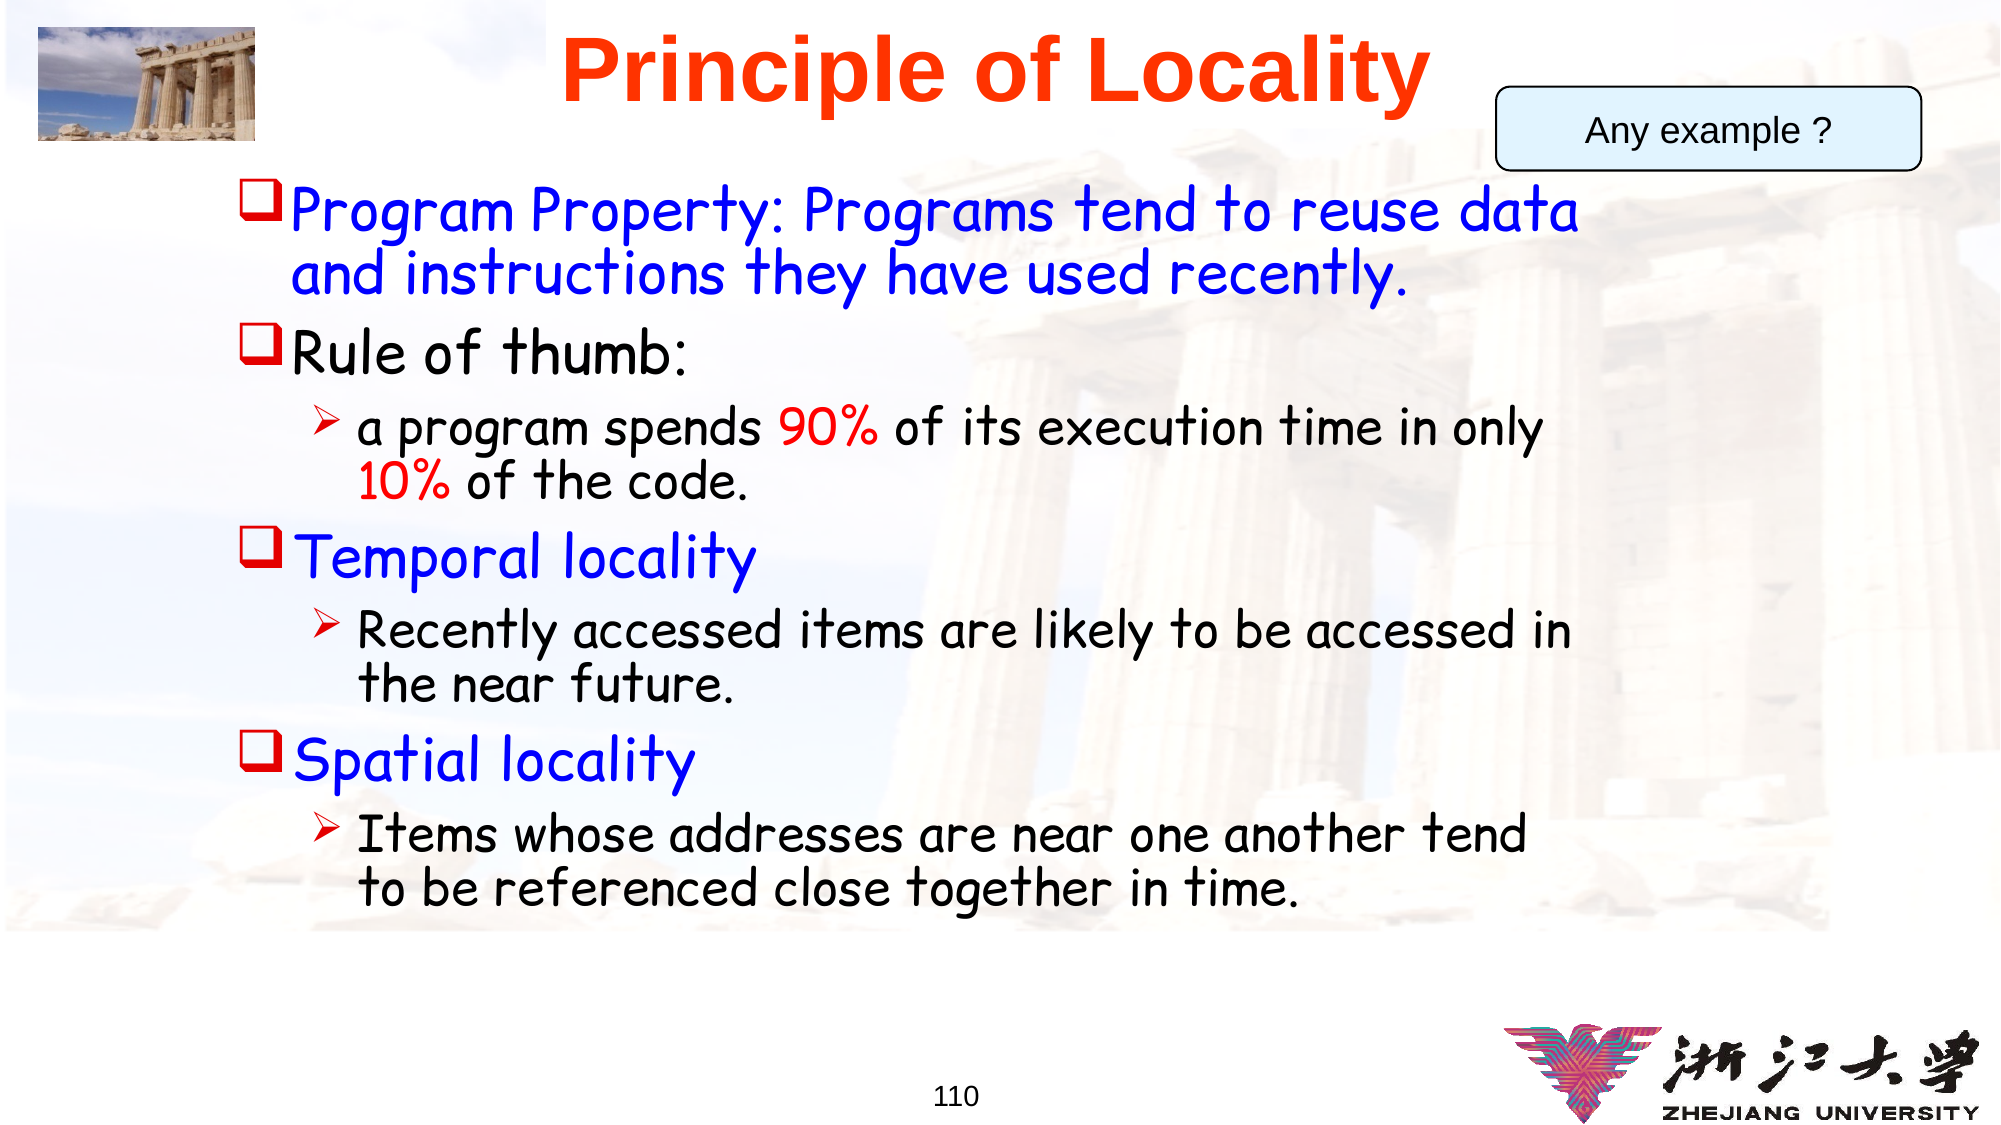

# Principle of Locality
Any example ?
Program Property: Programs tend to reuse data and instructions they have used recently.
Rule of thumb:
a program spends 90% of its execution time in only 10% of the code.
Temporal locality
Recently accessed items are likely to be accessed in the near future.
Spatial locality
Items whose addresses are near one another tend to be referenced close together in time.